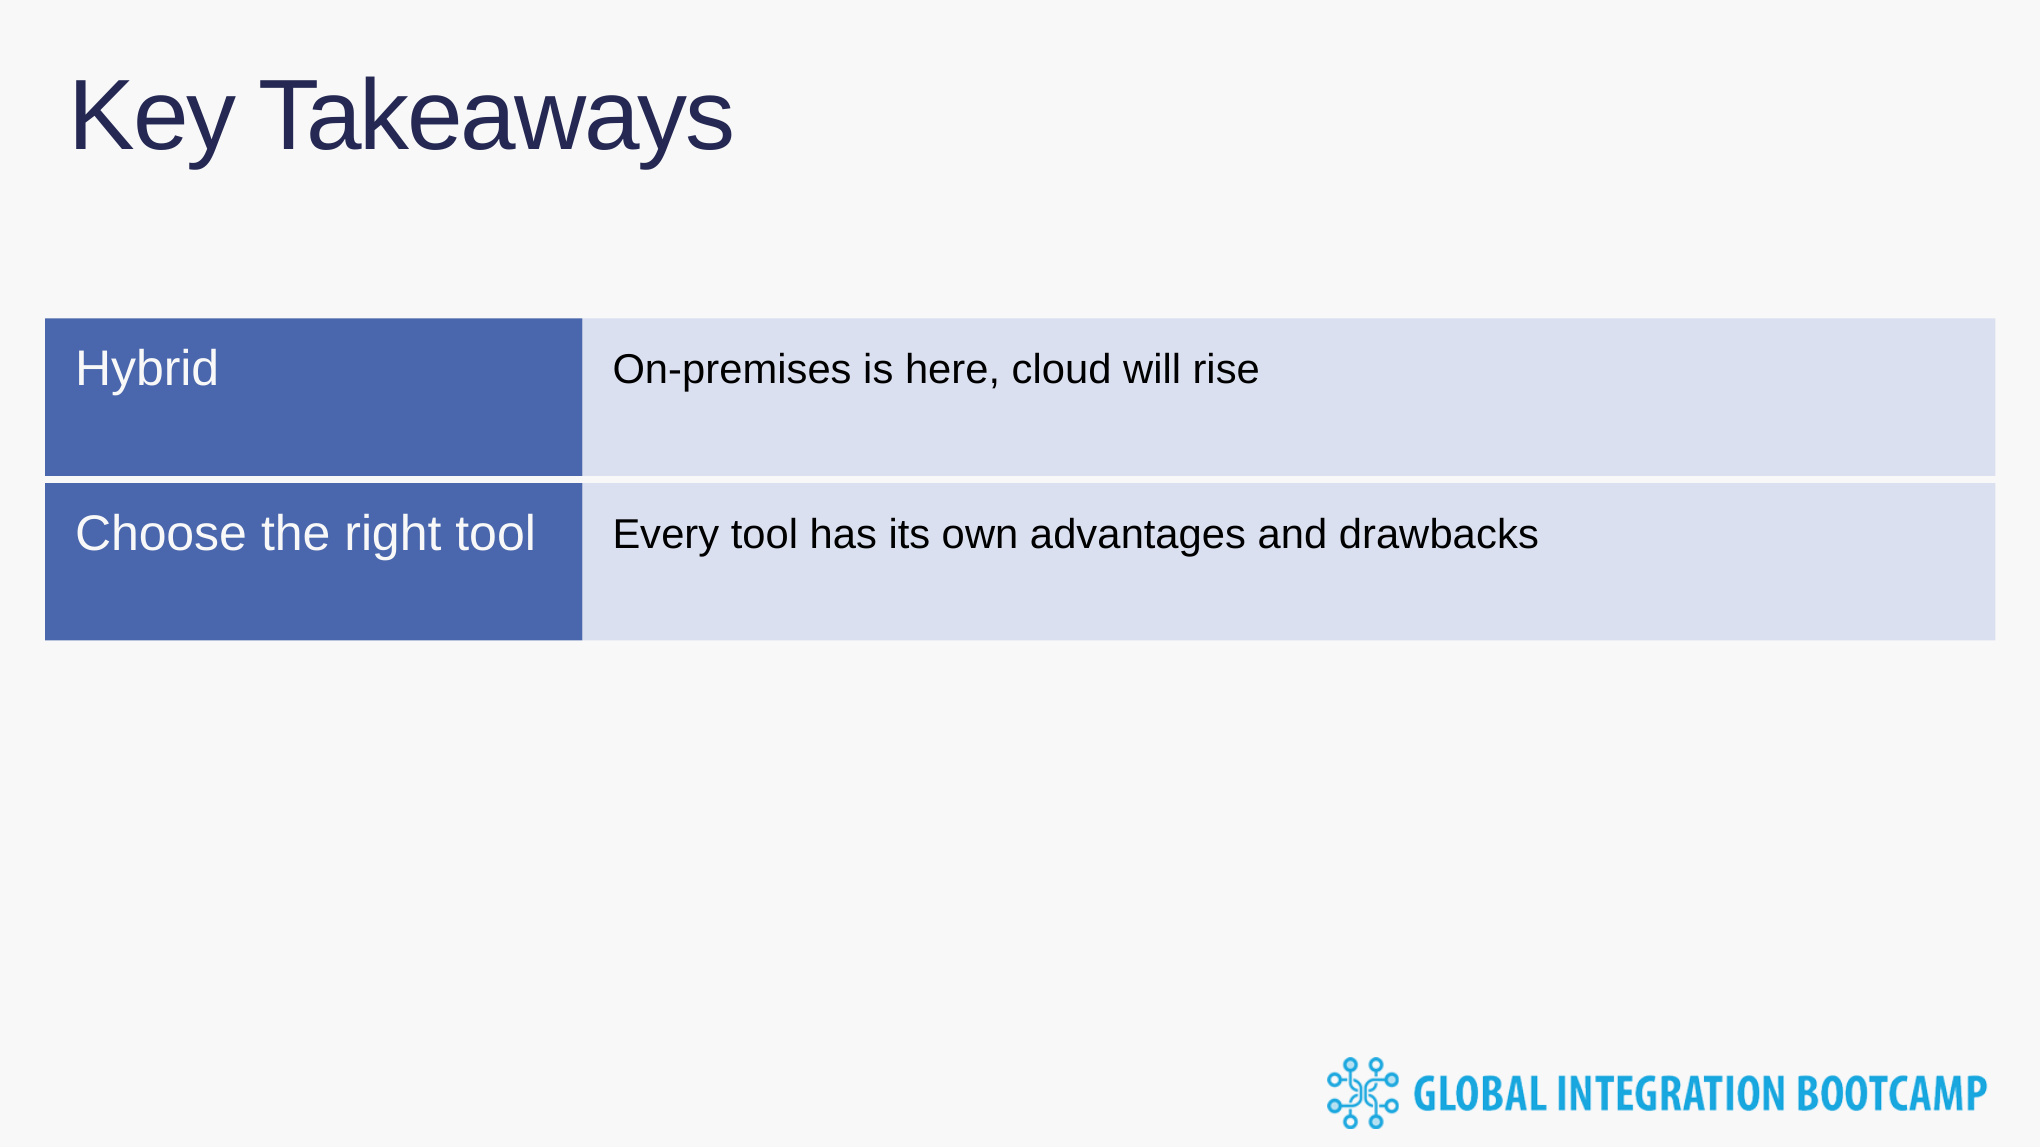

# Key Takeaways
Hybrid
On-premises is here, cloud will rise
Choose the right tool
Every tool has its own advantages and drawbacks